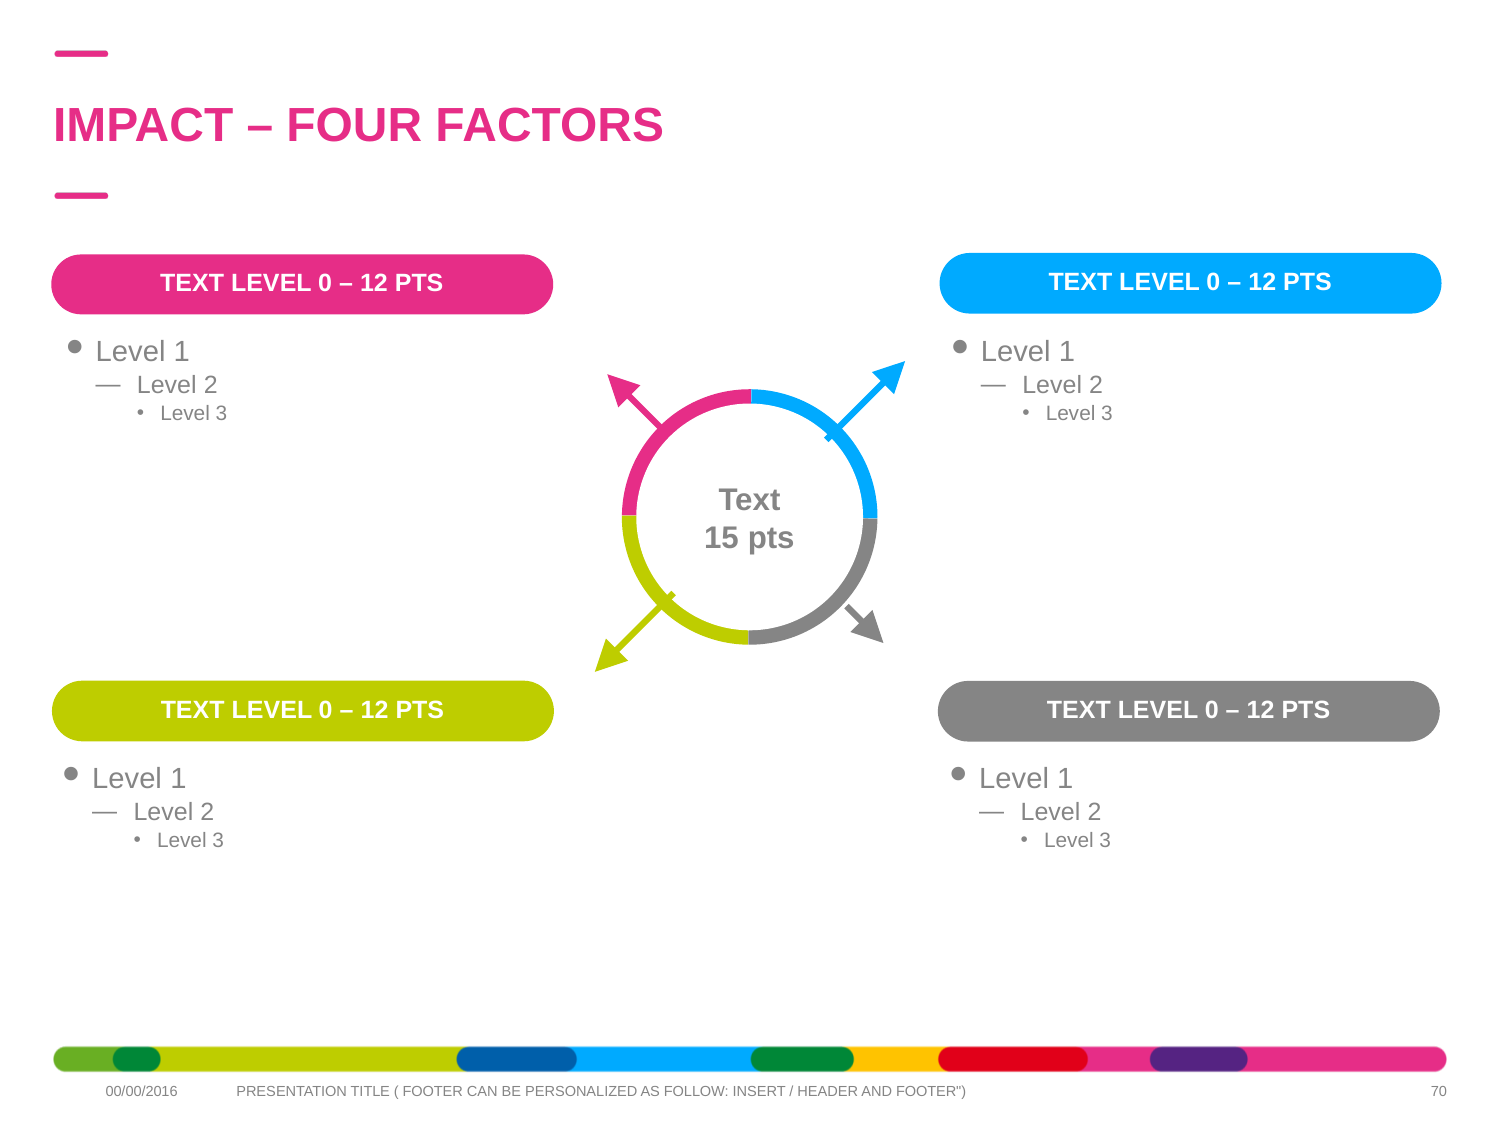

# IMPACT – FOUR FACTORS
Text level 0 – 12 pts
Text level 0 – 12 pts
Level 1
Level 2
Level 3
Level 1
Level 2
Level 3

Text
15 pts

Text level 0 – 12 pts
Text level 0 – 12 pts
Level 1
Level 2
Level 3
Level 1
Level 2
Level 3
70
00/00/2016
PRESENTATION TITLE ( FOOTER CAN BE PERSONALIZED AS FOLLOW: INSERT / HEADER AND FOOTER")